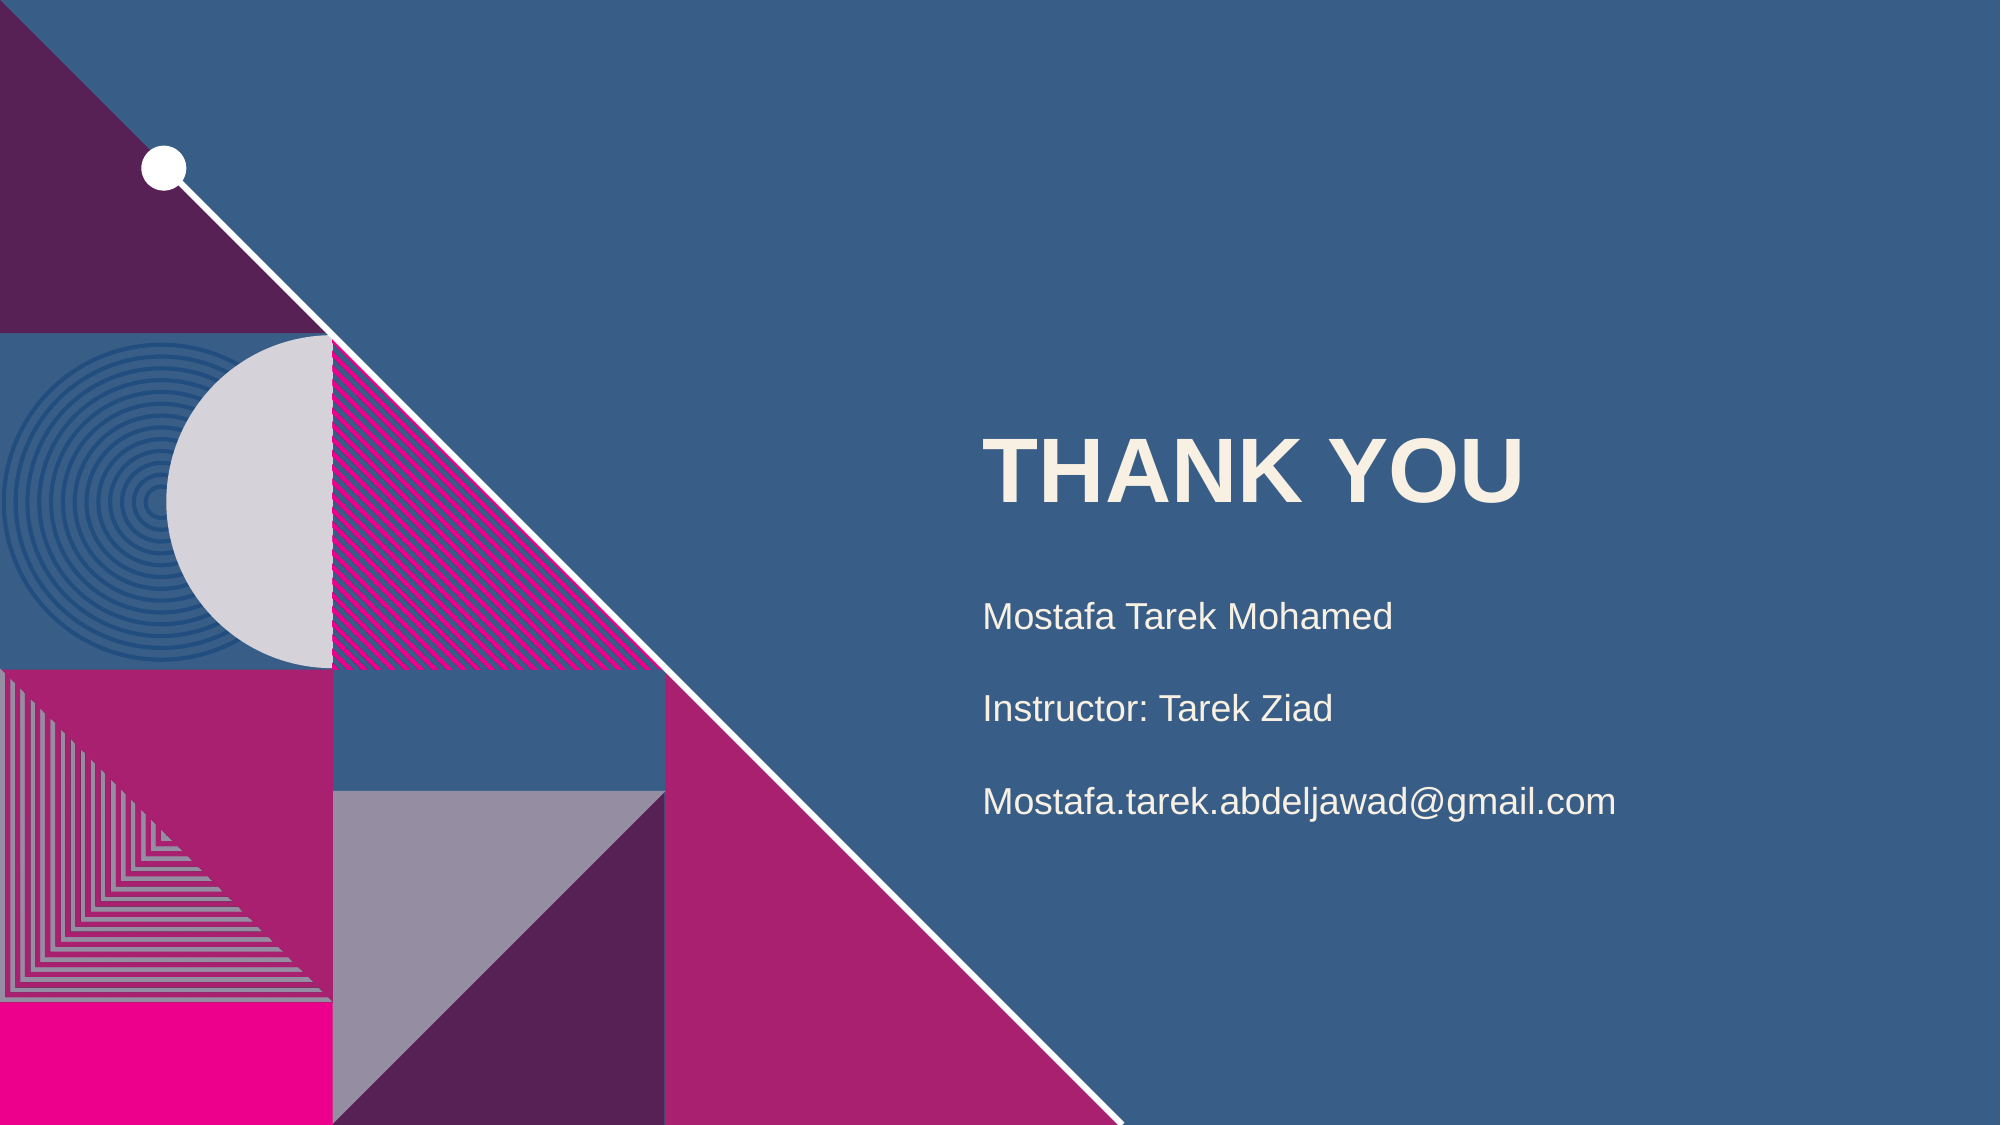

# THANK YOU
Mostafa Tarek Mohamed
Instructor: Tarek Ziad
Mostafa.tarek.abdeljawad@gmail.com